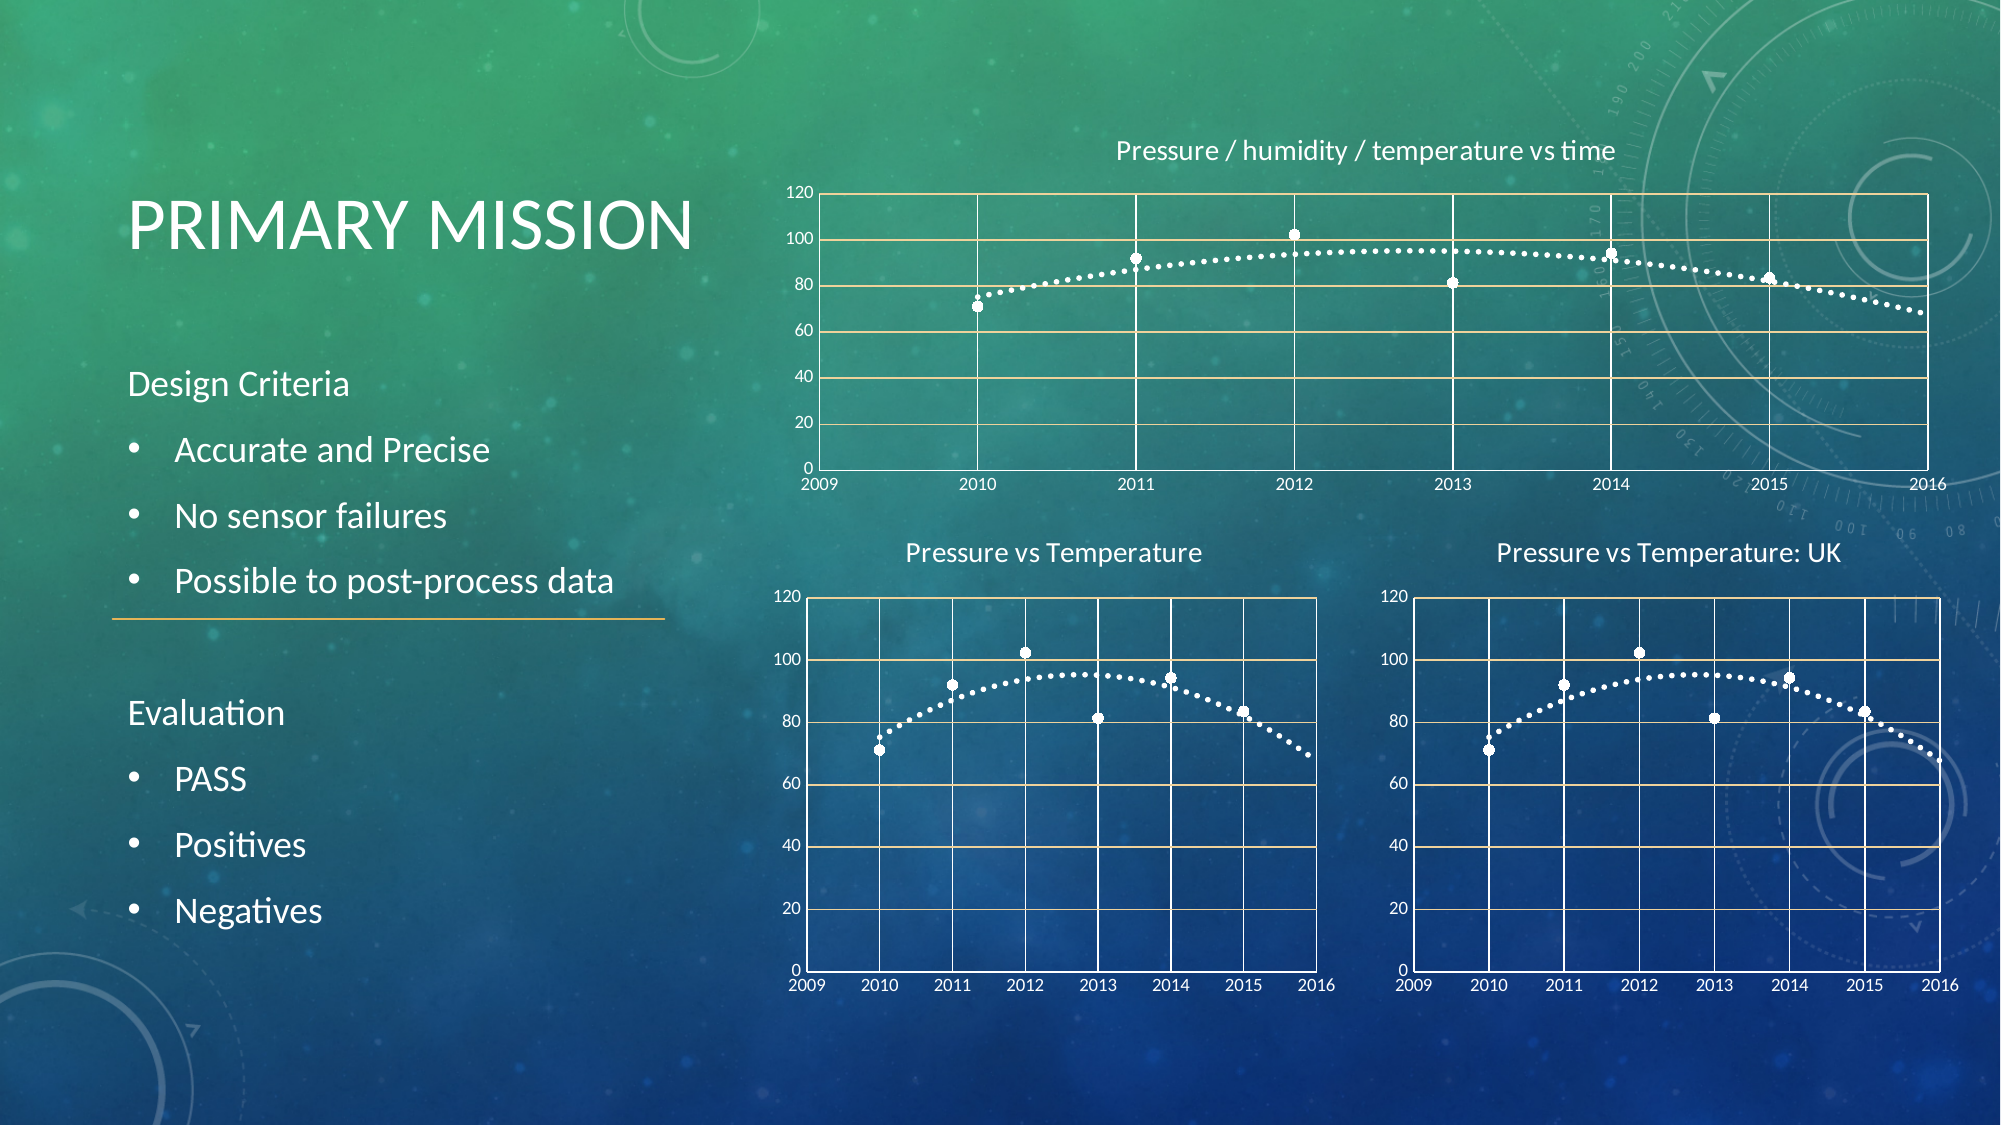

# Primary mission

### Chart: Pressure / humidity / temperature vs time

| Category |  |
|---|---|
Design Criteria
Accurate and Precise
No sensor failures
Possible to post-process data

Evaluation
PASS
Positives
Negatives

### Chart: Pressure vs Temperature

| Category |  |
|---|---|

### Chart: Pressure vs Temperature: UK

| Category |  |
|---|---|